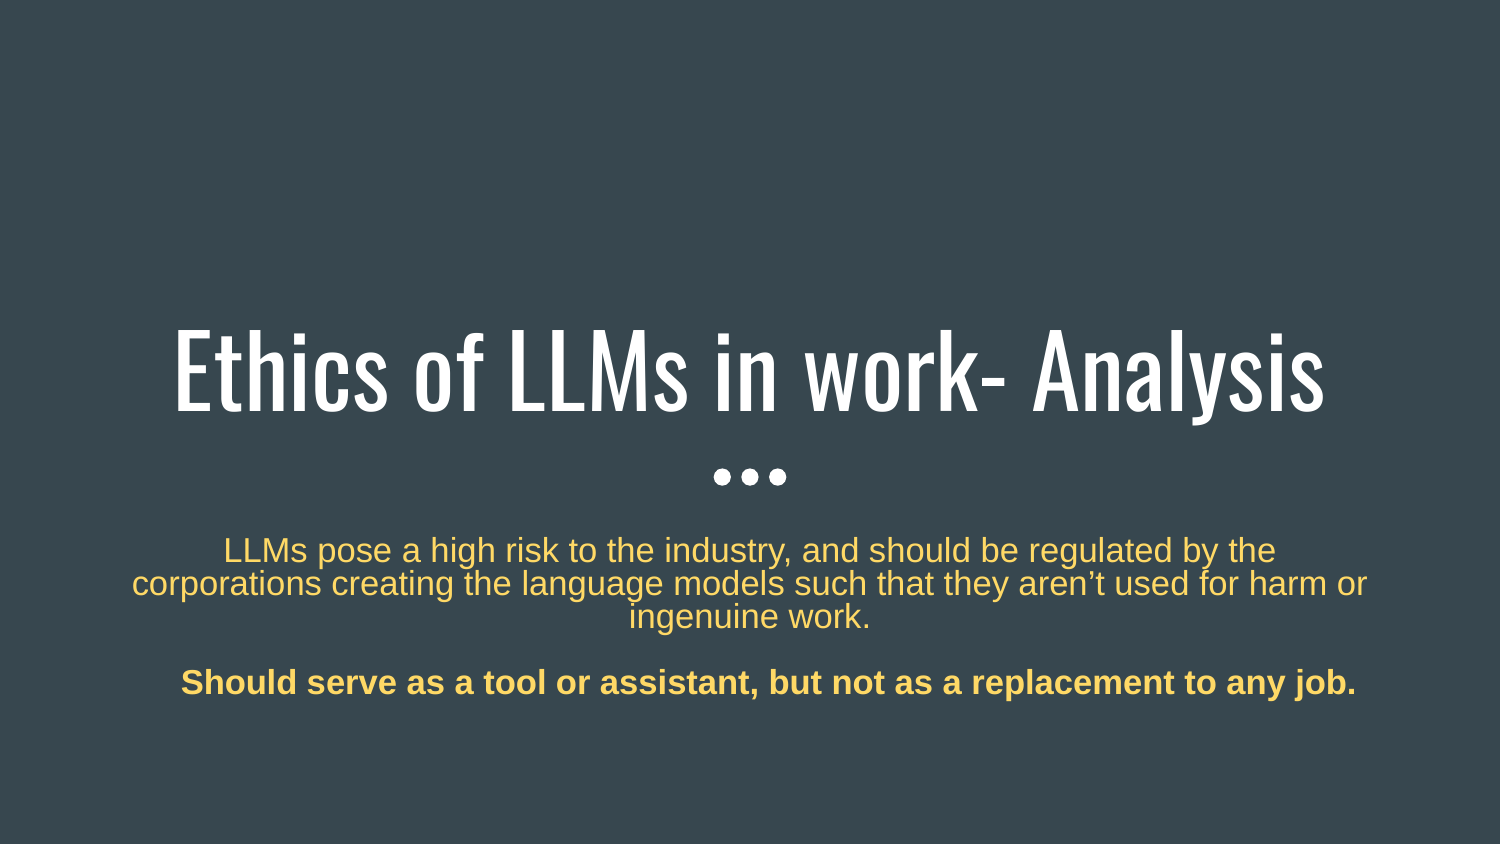

# Ethics of LLMs in work- Analysis
LLMs pose a high risk to the industry, and should be regulated by the corporations creating the language models such that they aren’t used for harm or ingenuine work.

Should serve as a tool or assistant, but not as a replacement to any job.